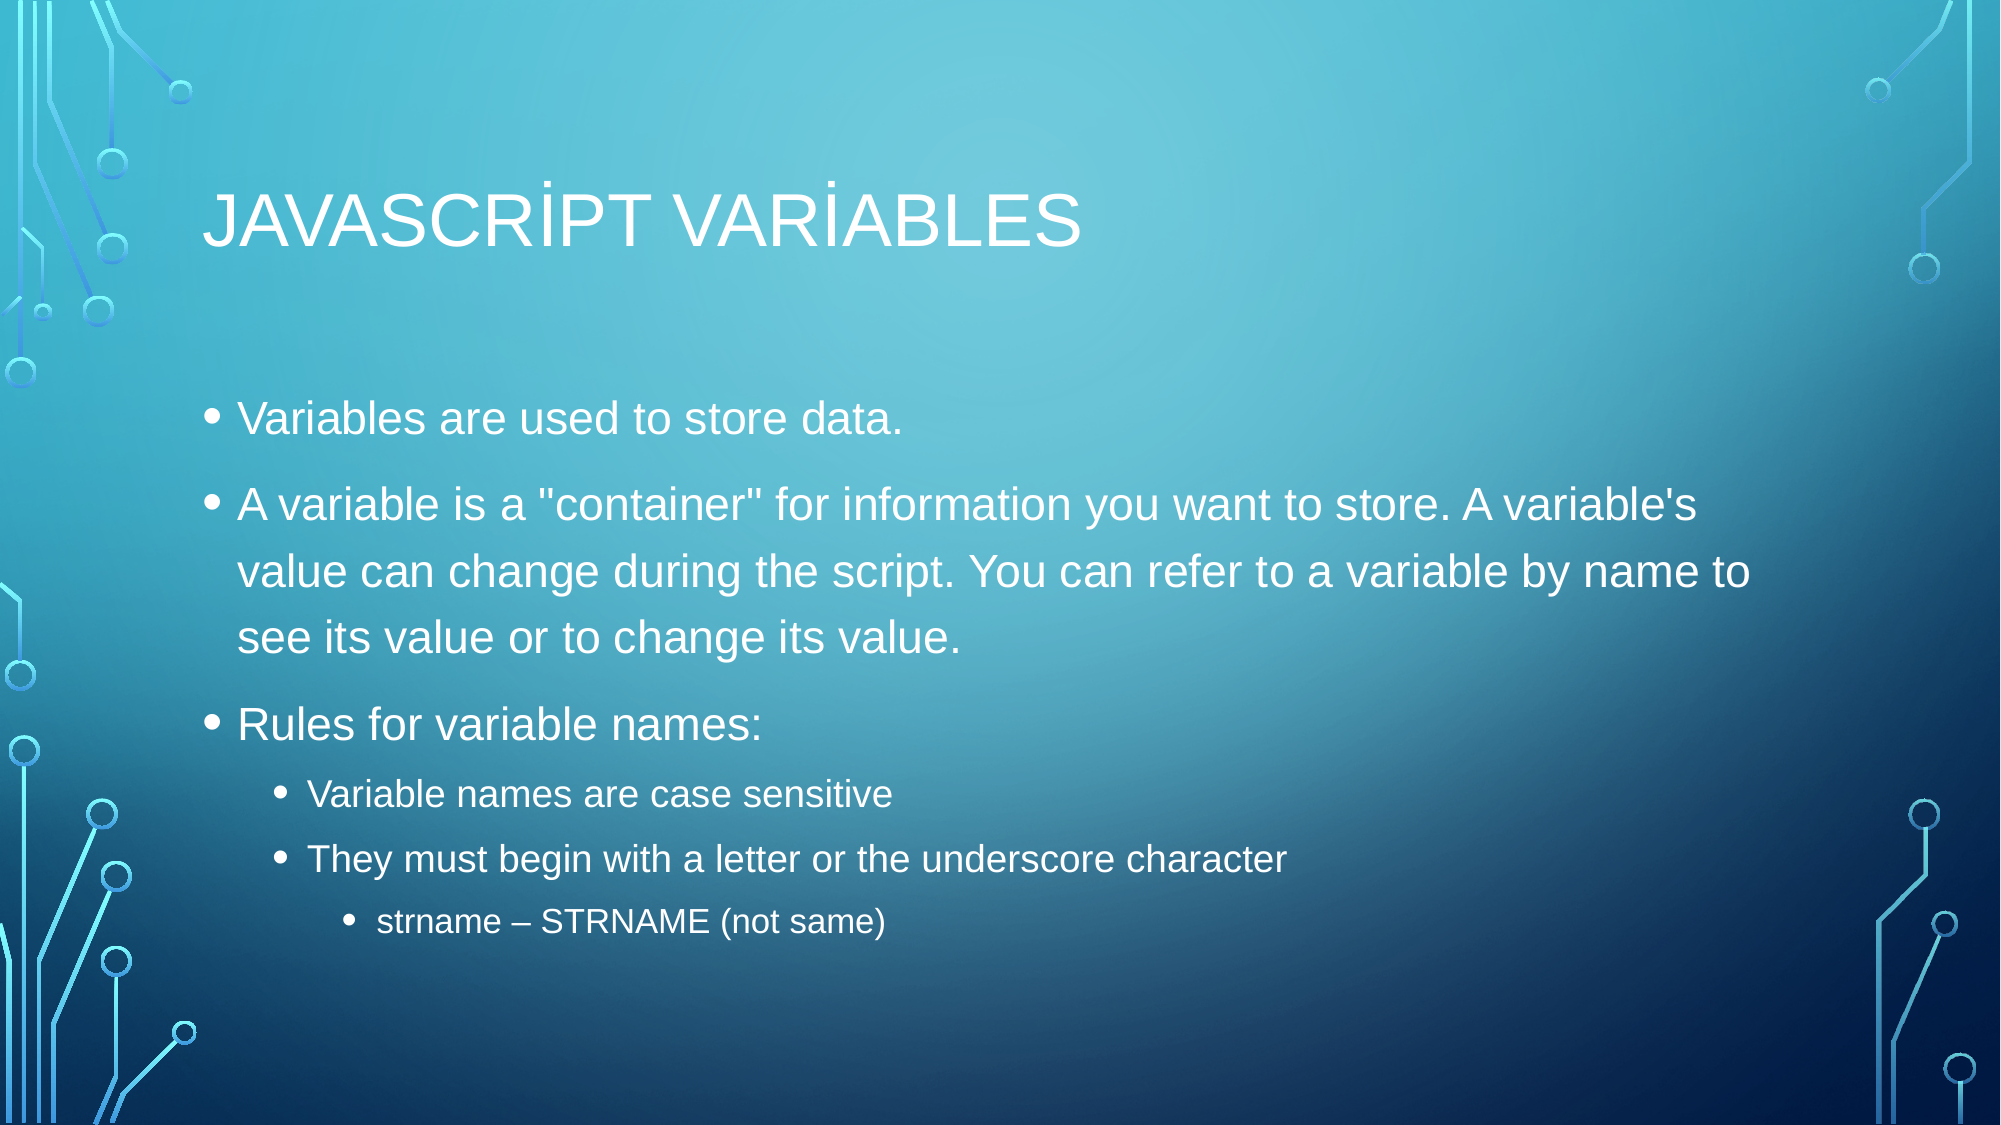

# JavaScript Variables
Variables are used to store data.
A variable is a "container" for information you want to store. A variable's value can change during the script. You can refer to a variable by name to see its value or to change its value.
Rules for variable names:
Variable names are case sensitive
They must begin with a letter or the underscore character
strname – STRNAME (not same)